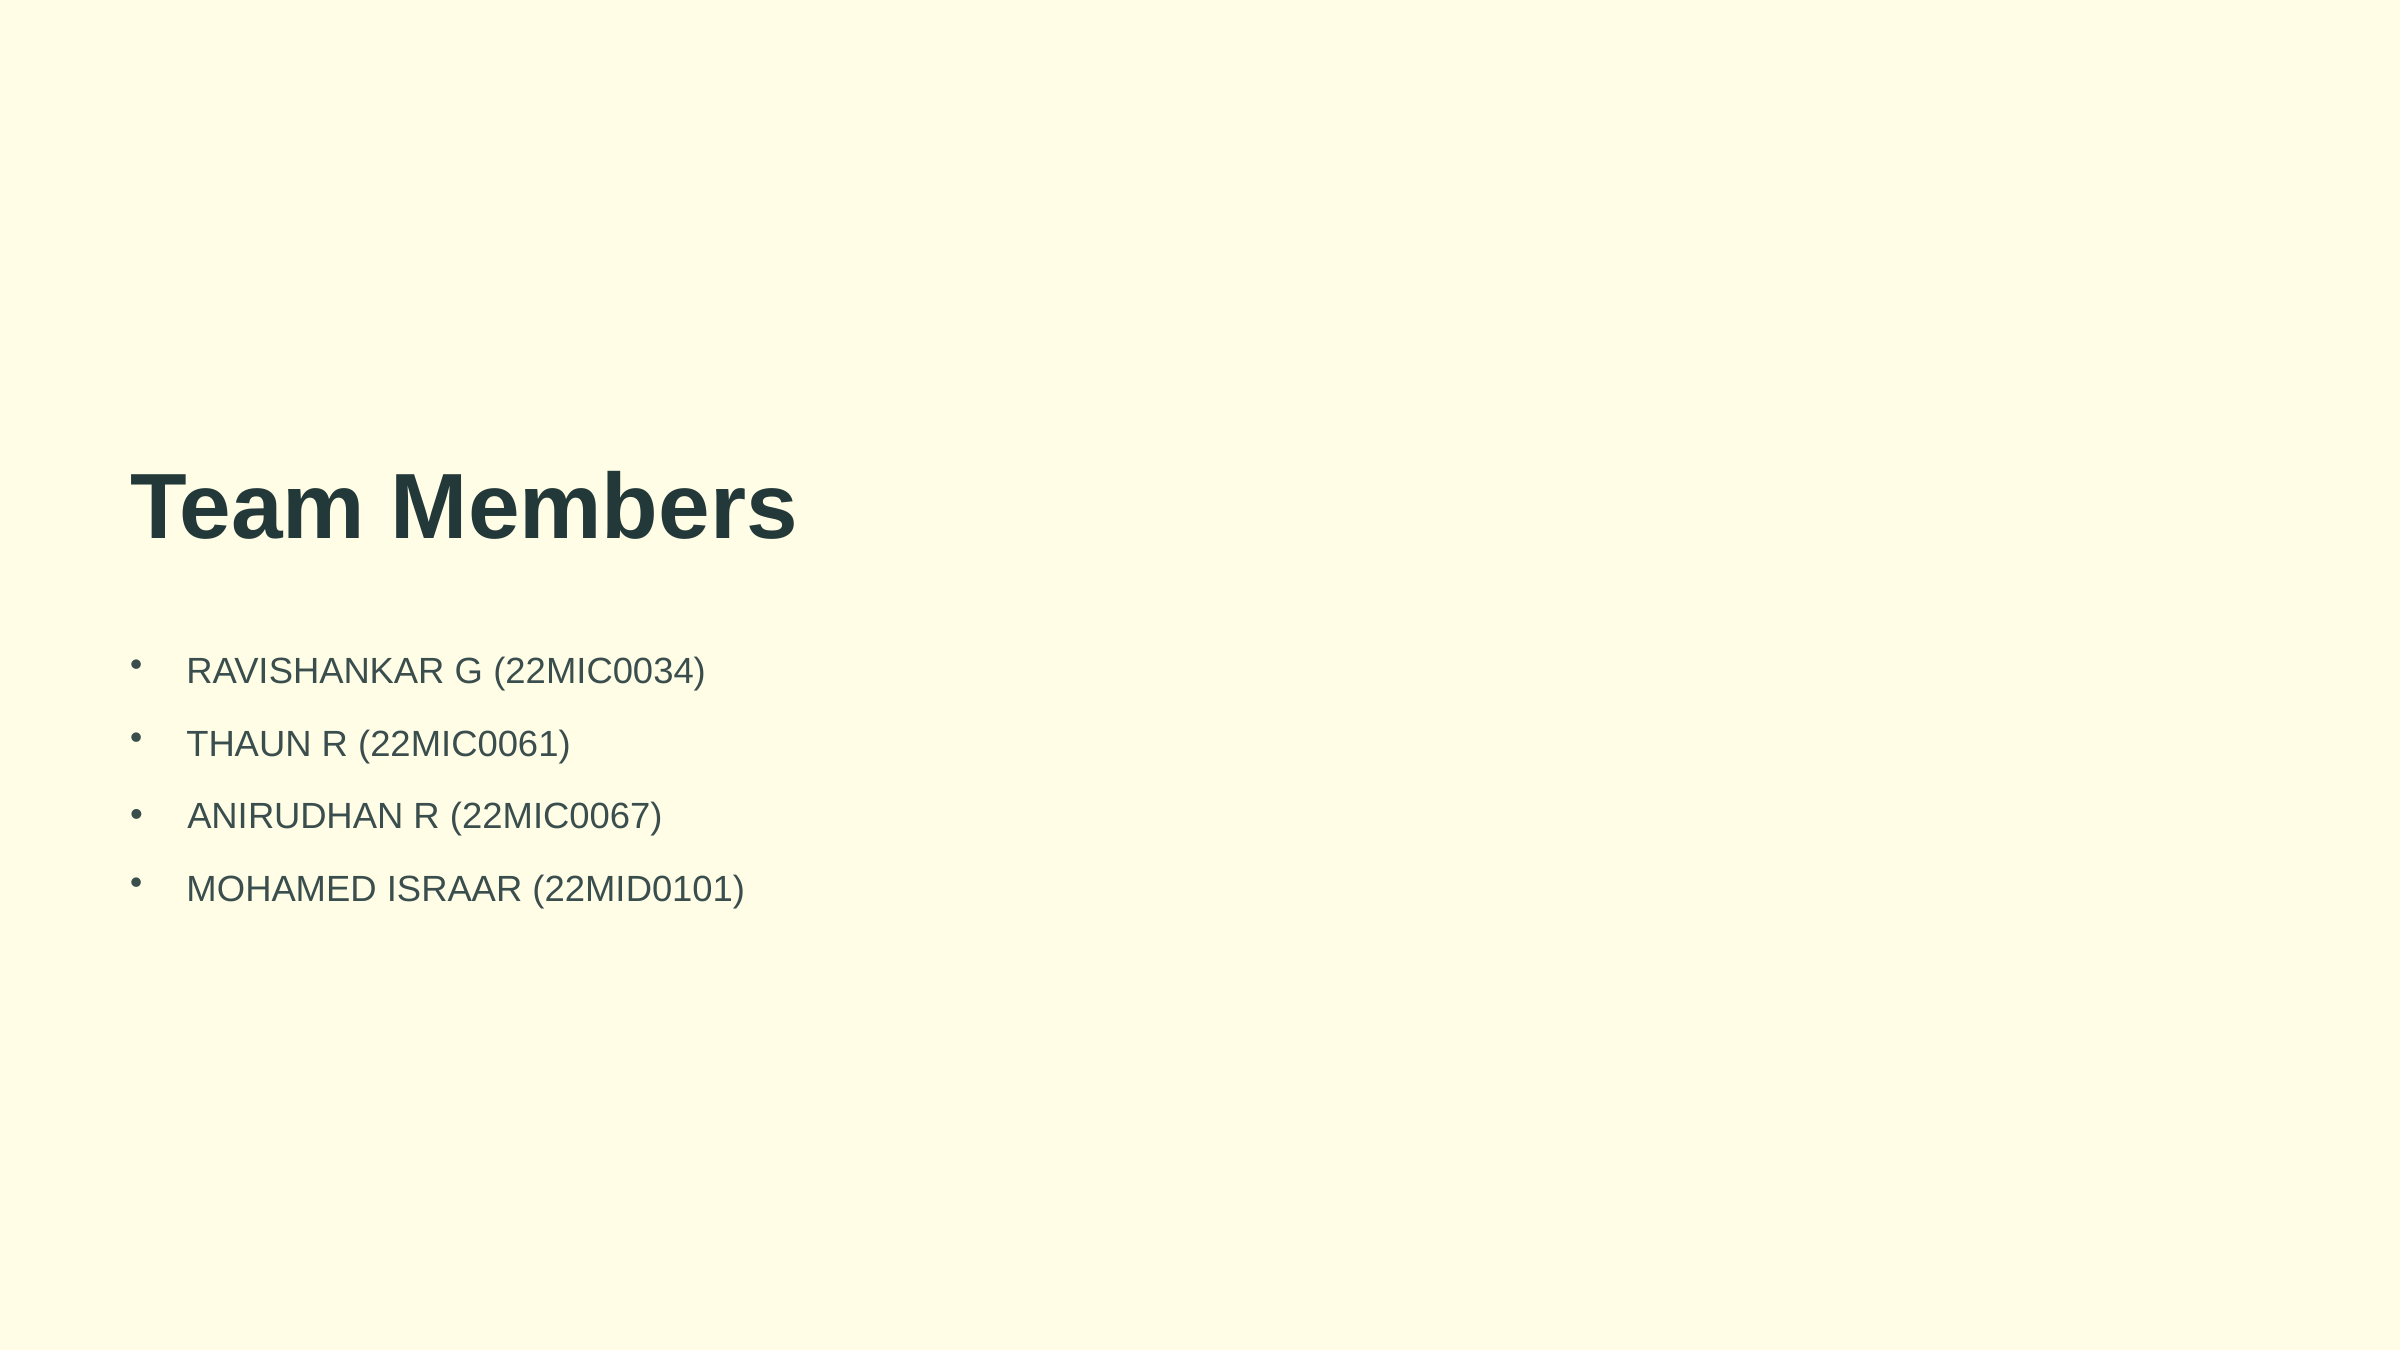

Team Members
RAVISHANKAR G (22MIC0034)
THAUN R (22MIC0061)
 ANIRUDHAN R (22MIC0067)
MOHAMED ISRAAR (22MID0101)